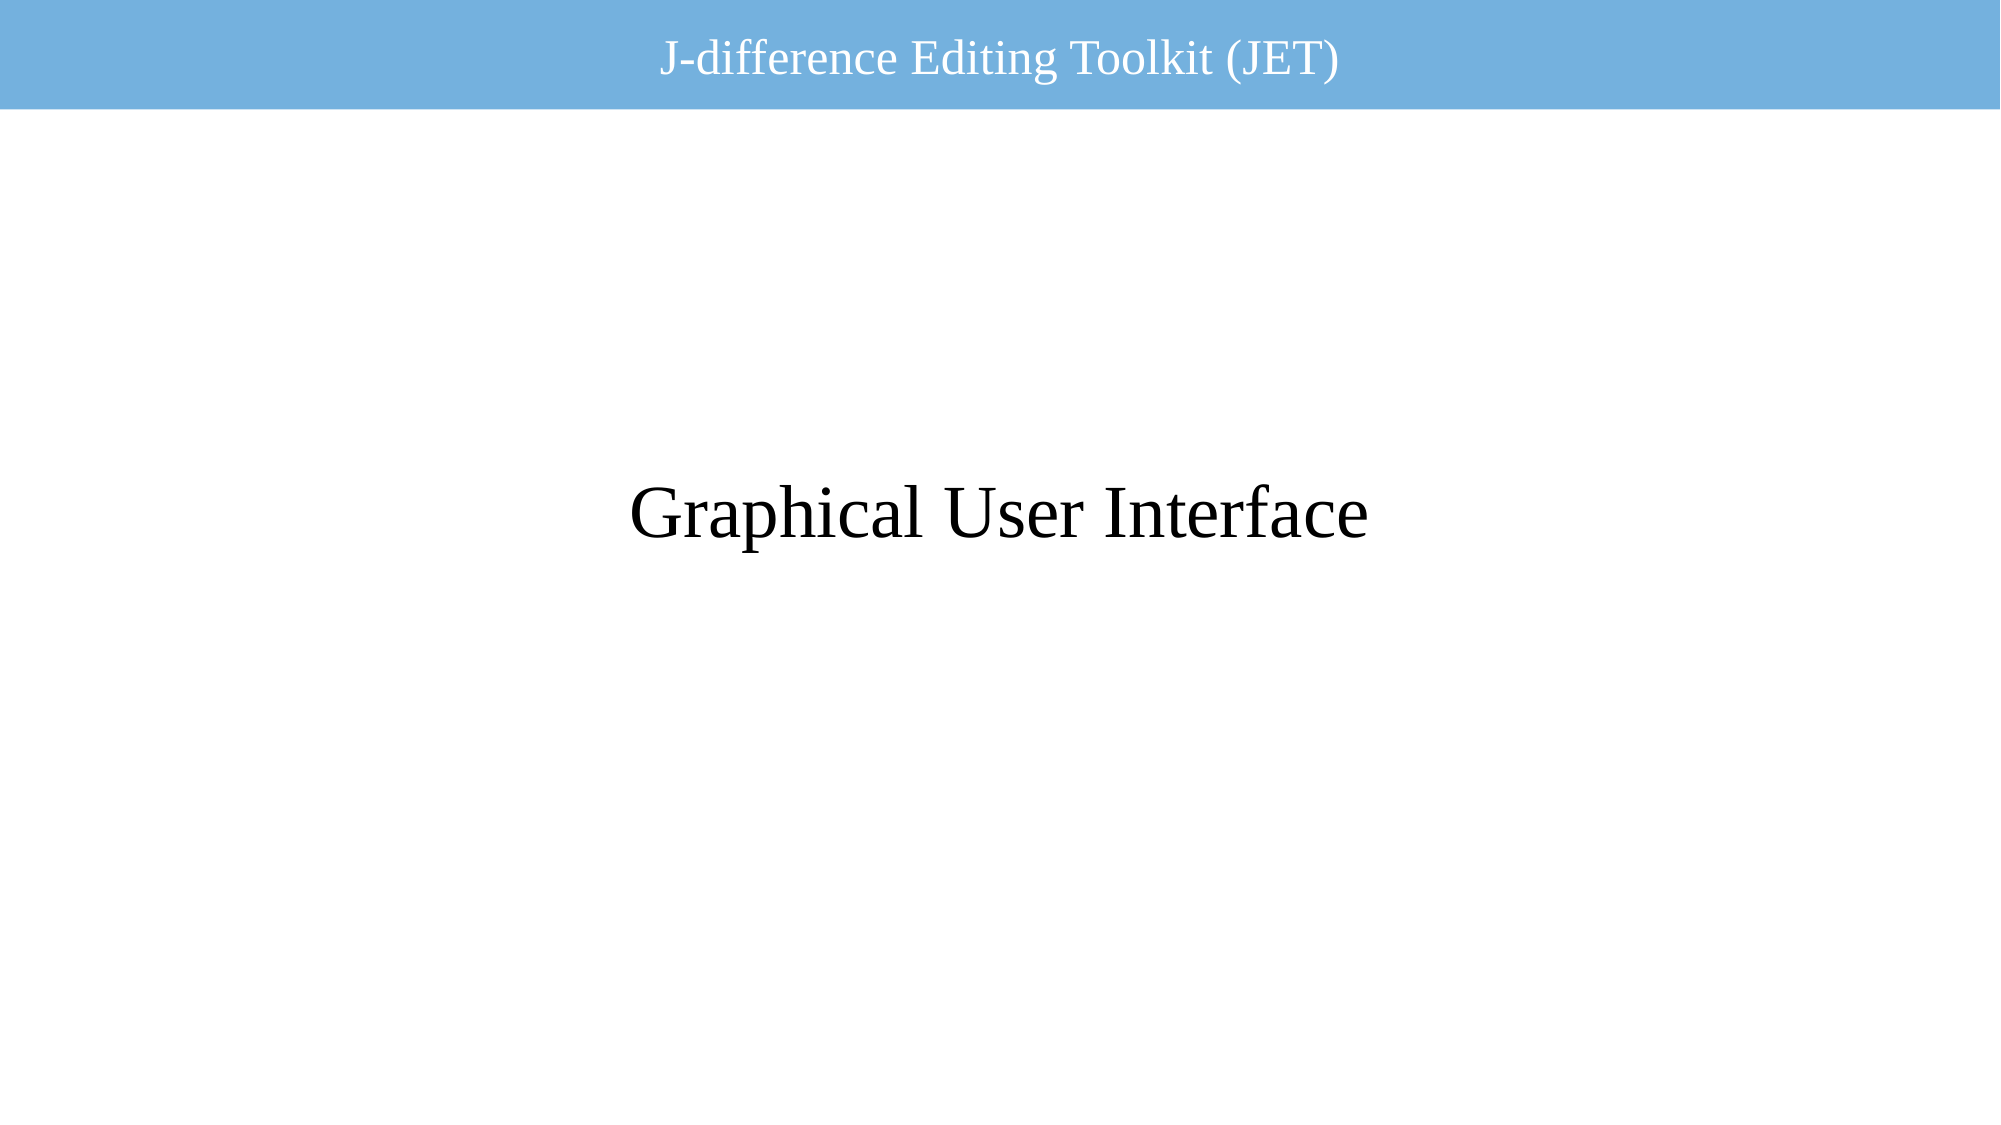

J-difference Editing Toolkit (JET)
Graphical User Interface